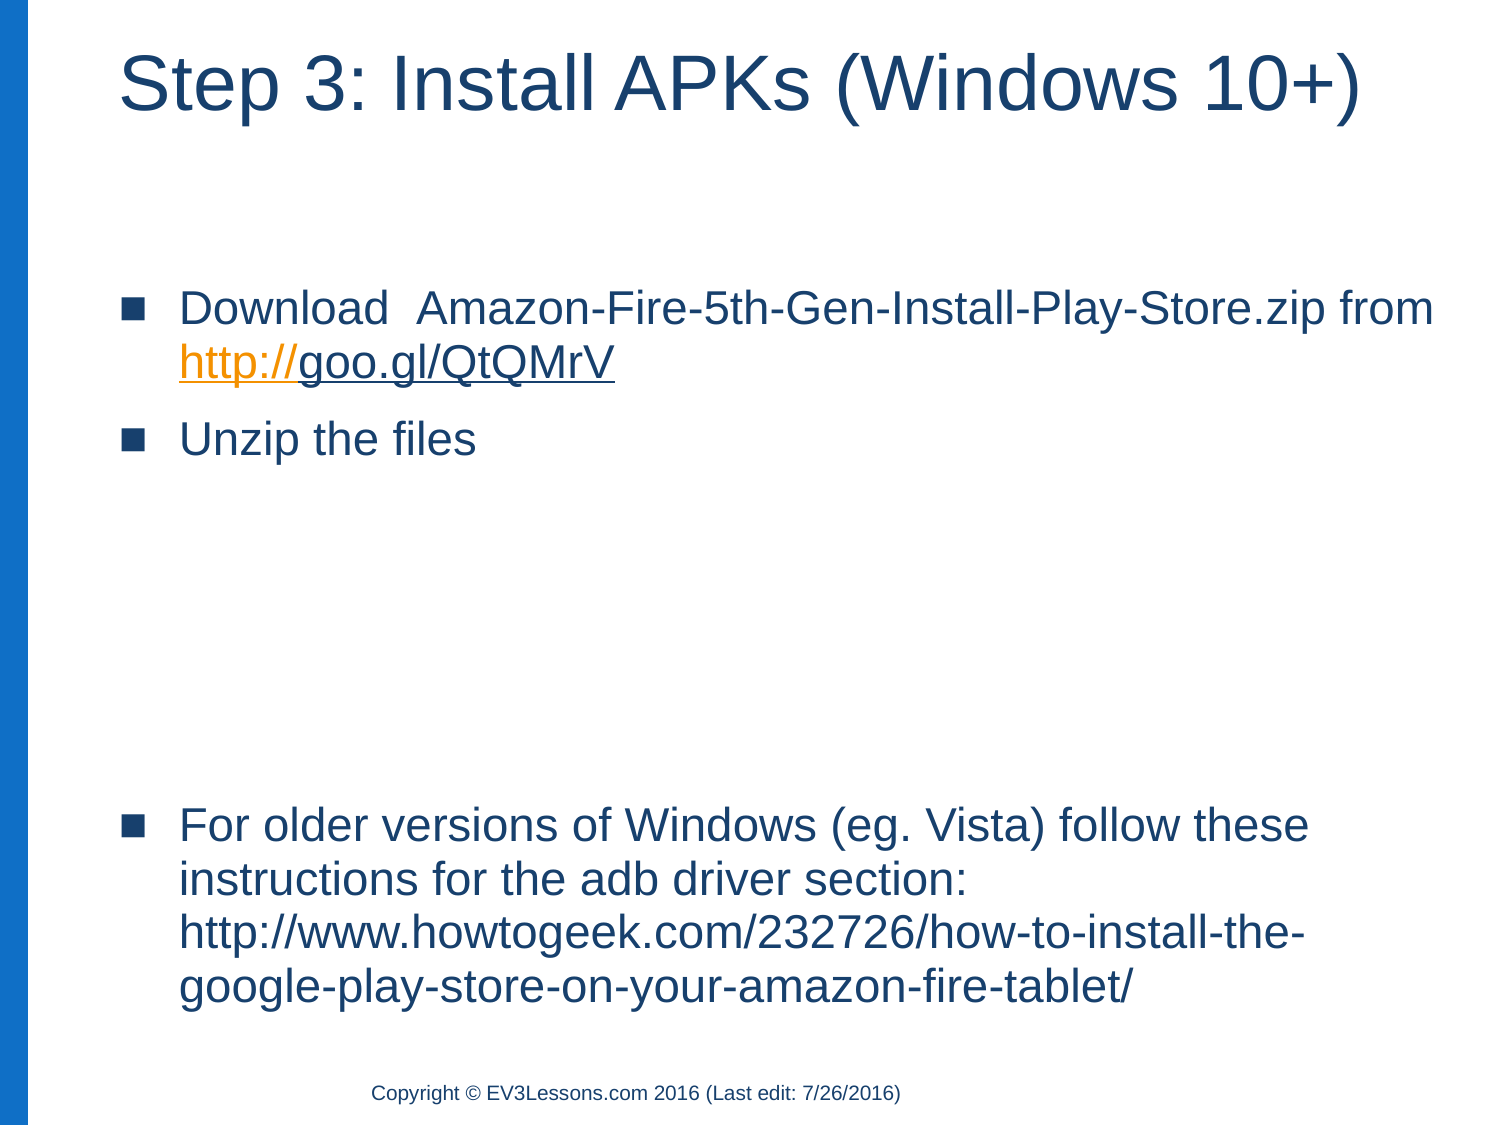

# Step 3: Install APKs (Windows 10+)
Download  Amazon-Fire-5th-Gen-Install-Play-Store.zip from http://goo.gl/QtQMrV
Unzip the files

For older versions of Windows (eg. Vista) follow these instructions for the adb driver section: http://www.howtogeek.com/232726/how-to-install-the-google-play-store-on-your-amazon-fire-tablet/
Copyright © EV3Lessons.com 2016 (Last edit: 7/26/2016)